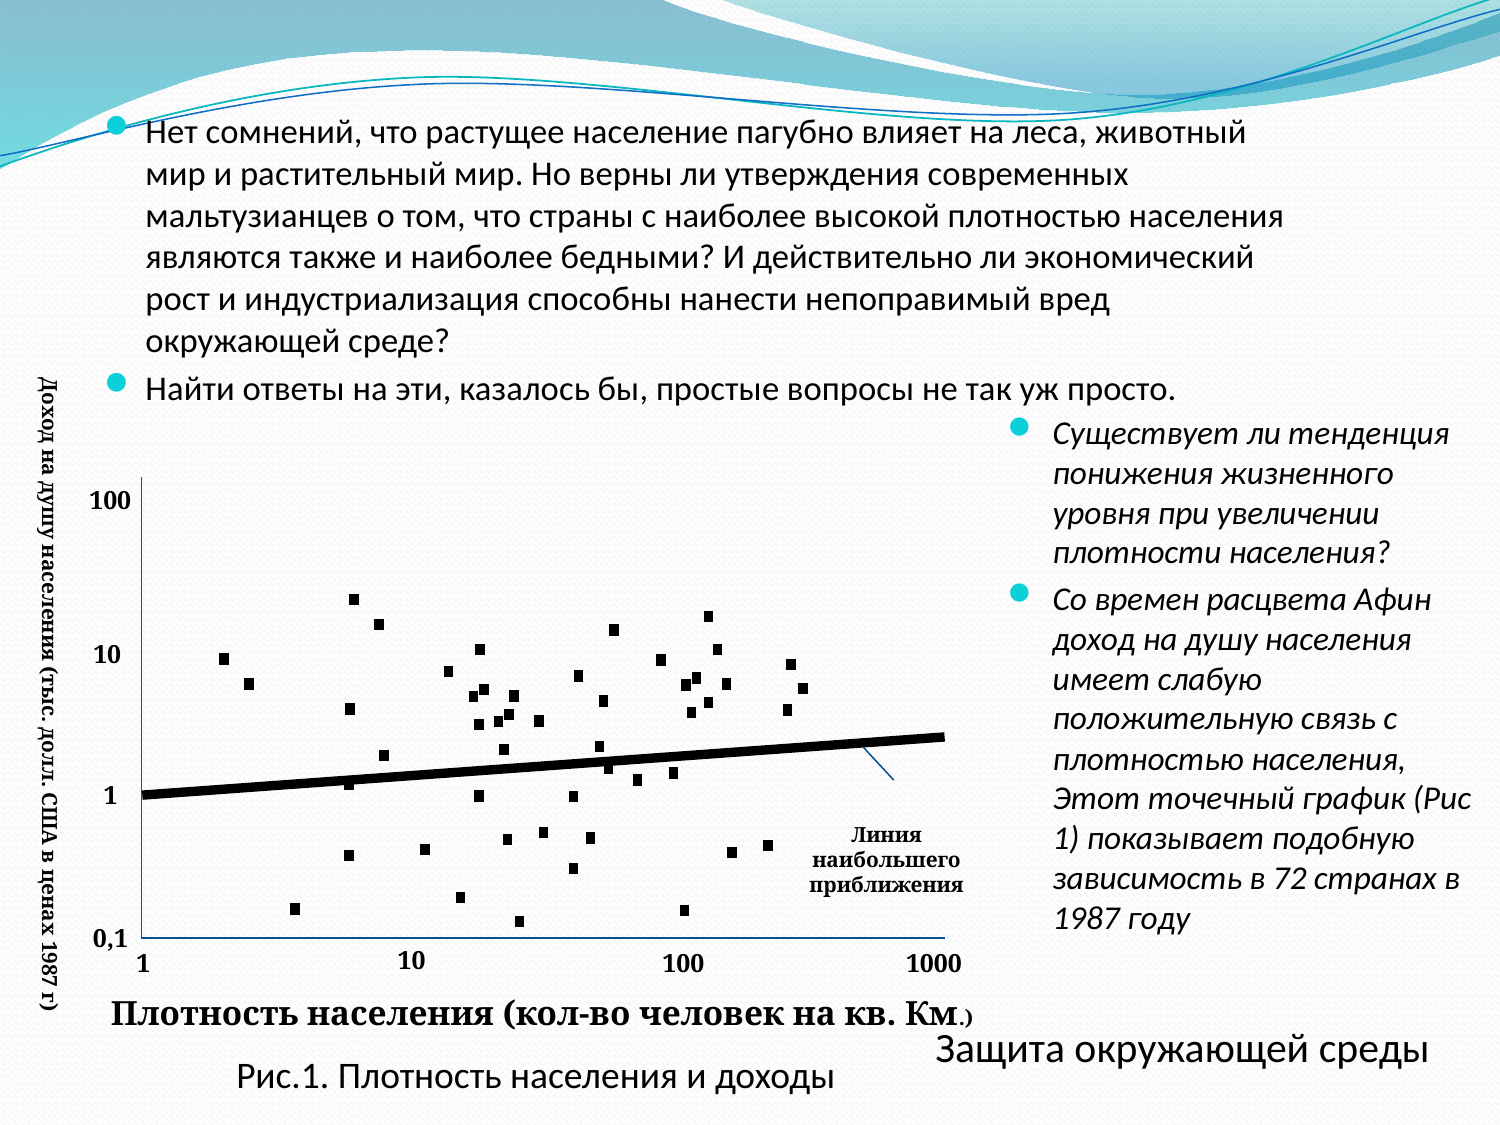

Нет сомнений, что растущее население пагубно влияет на леса, животный мир и растительный мир. Но верны ли утверждения современных мальтузианцев о том, что страны с наиболее высокой плотностью населения являются также и наиболее бедными? И действительно ли экономический рост и индустриализация способны нанести непоправимый вред окружающей среде?
Найти ответы на эти, казалось бы, простые вопросы не так уж просто.
Существует ли тенденция понижения жизненного уровня при увеличении плотности населения?
Со времен расцвета Афин доход на душу населения имеет слабую положительную связь с плотностью населения, Этот точечный график (Рис 1) показывает подобную зависимость в 72 странах в 1987 году
100
10
Доход на душу населения (тыс. долл. США в ценах 1987 г)
1
Линия наибольшего приближения
0,1
10
1
100
1000
Плотность населения (кол-во человек на кв. Км.)
Защита окружающей среды
Рис.1. Плотность населения и доходы